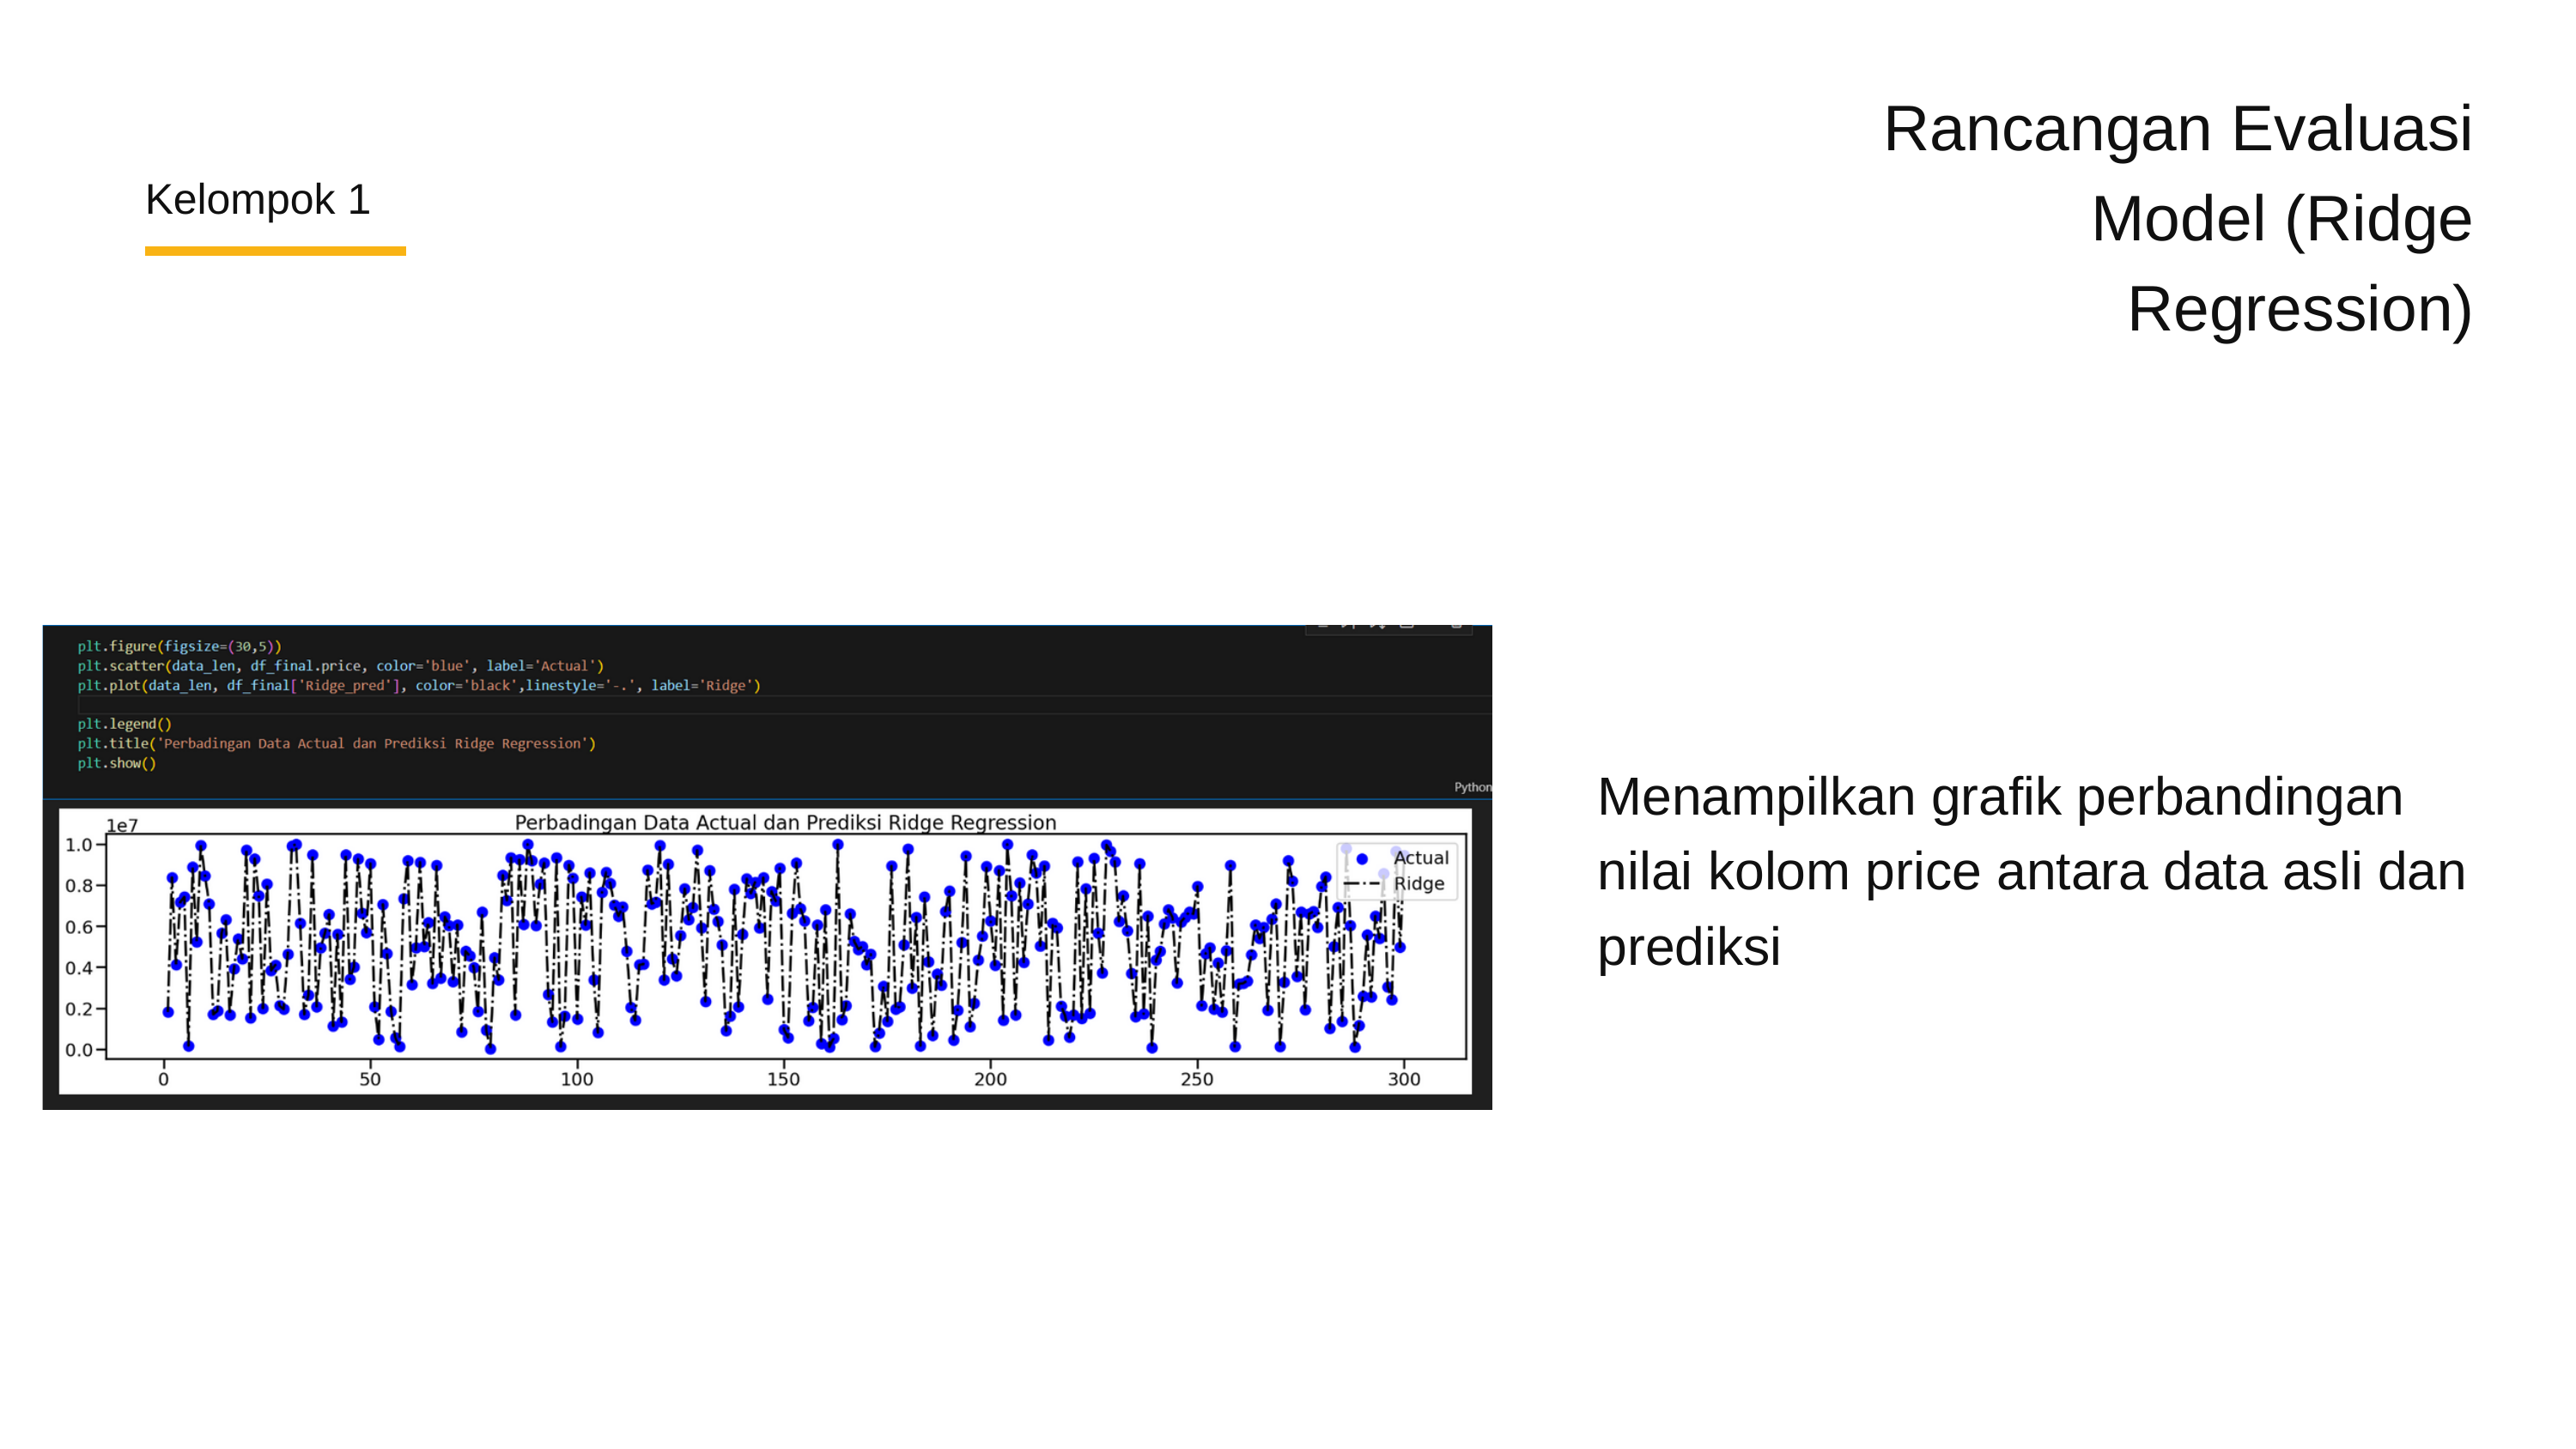

Rancangan Evaluasi Model (Ridge Regression)
Kelompok 1

Menampilkan grafik perbandingan nilai kolom price antara data asli dan prediksi